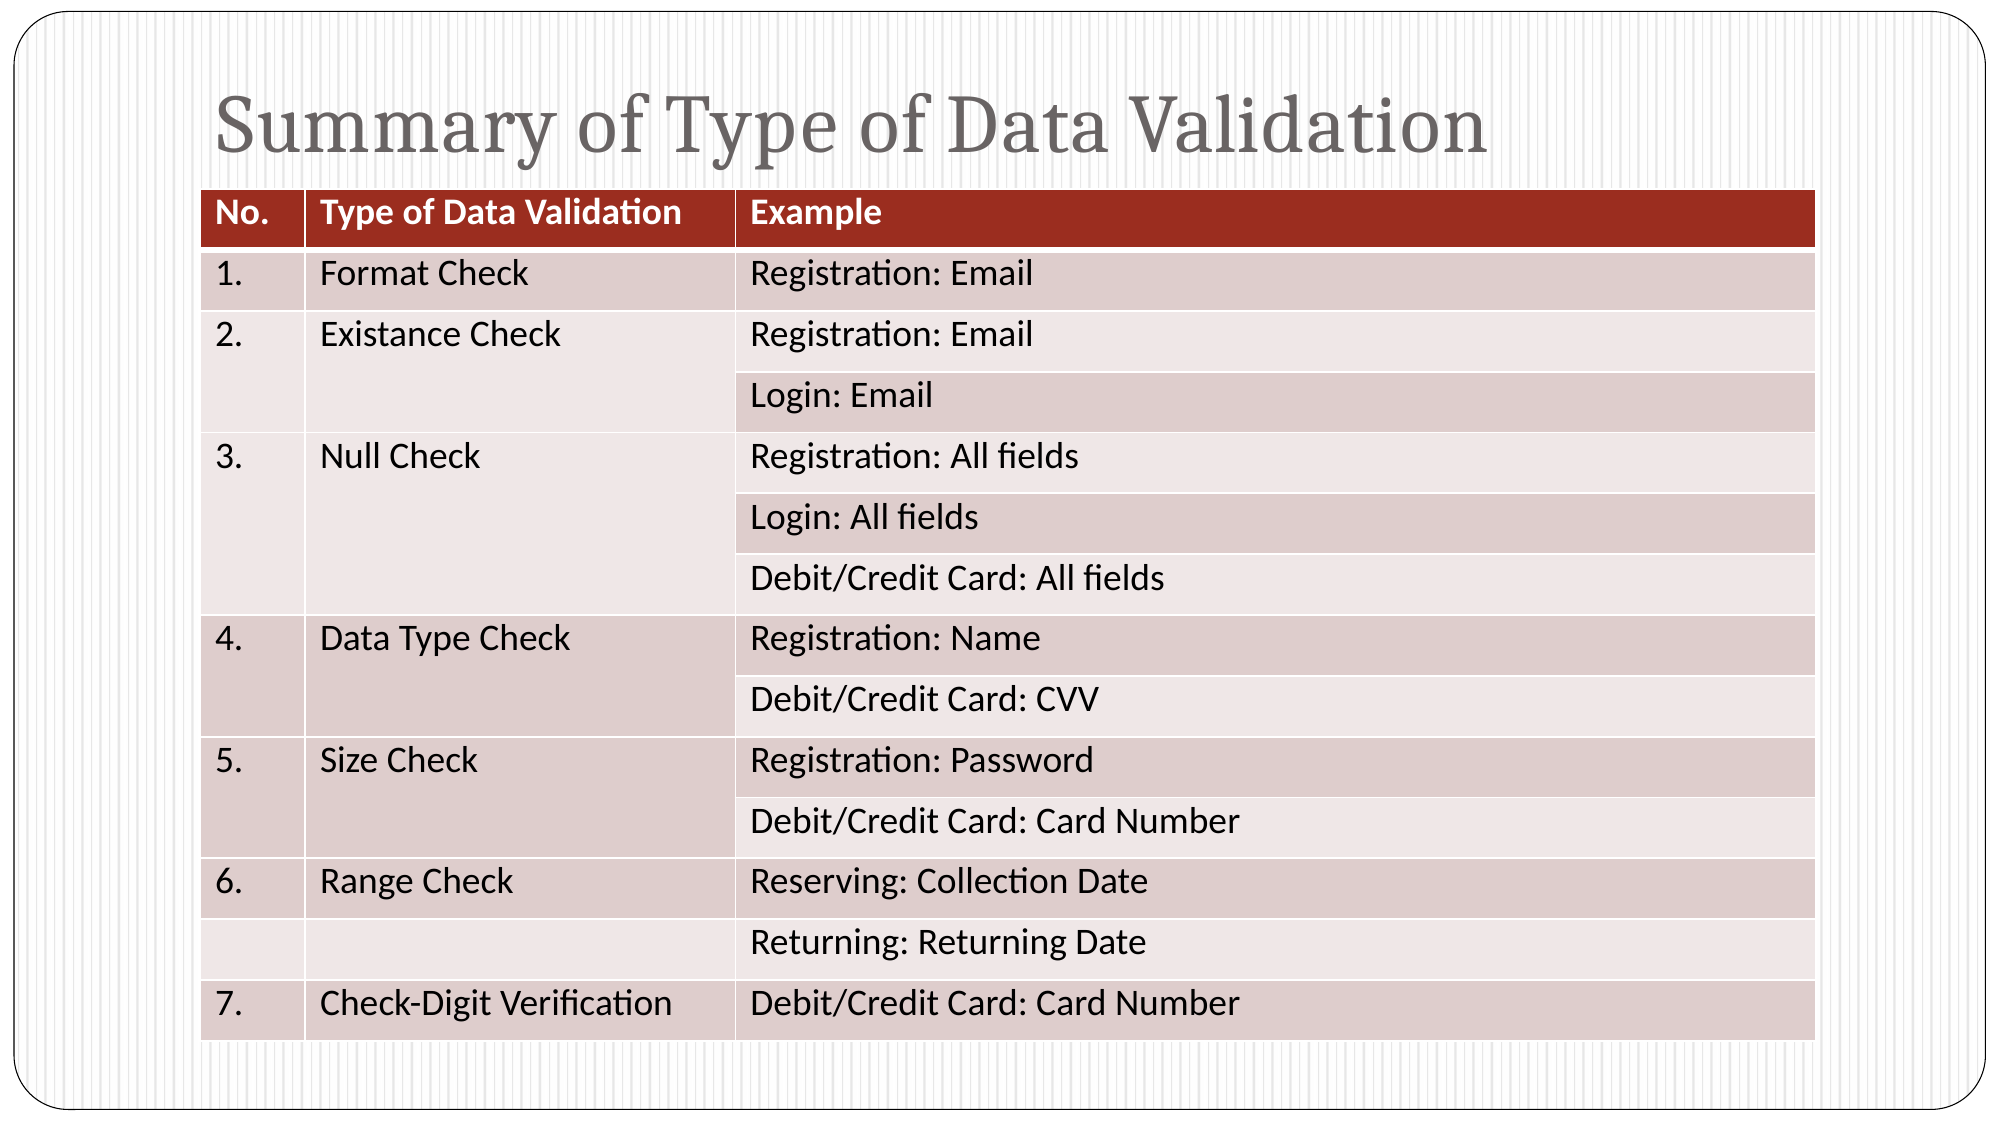

# Summary of Type of Data Validation
| No. | Type of Data Validation | Example |
| --- | --- | --- |
| 1. | Format Check | Registration: Email |
| 2. | Existance Check | Registration: Email |
|  |  | Login: Email |
| 3. | Null Check | Registration: All fields |
|  |  | Login: All fields |
|  |  | Debit/Credit Card: All fields |
| 4. | Data Type Check | Registration: Name |
|  |  | Debit/Credit Card: CVV |
| 5. | Size Check | Registration: Password |
|  |  | Debit/Credit Card: Card Number |
| 6. | Range Check | Reserving: Collection Date |
|  |  | Returning: Returning Date |
| 7. | Check-Digit Verification | Debit/Credit Card: Card Number |